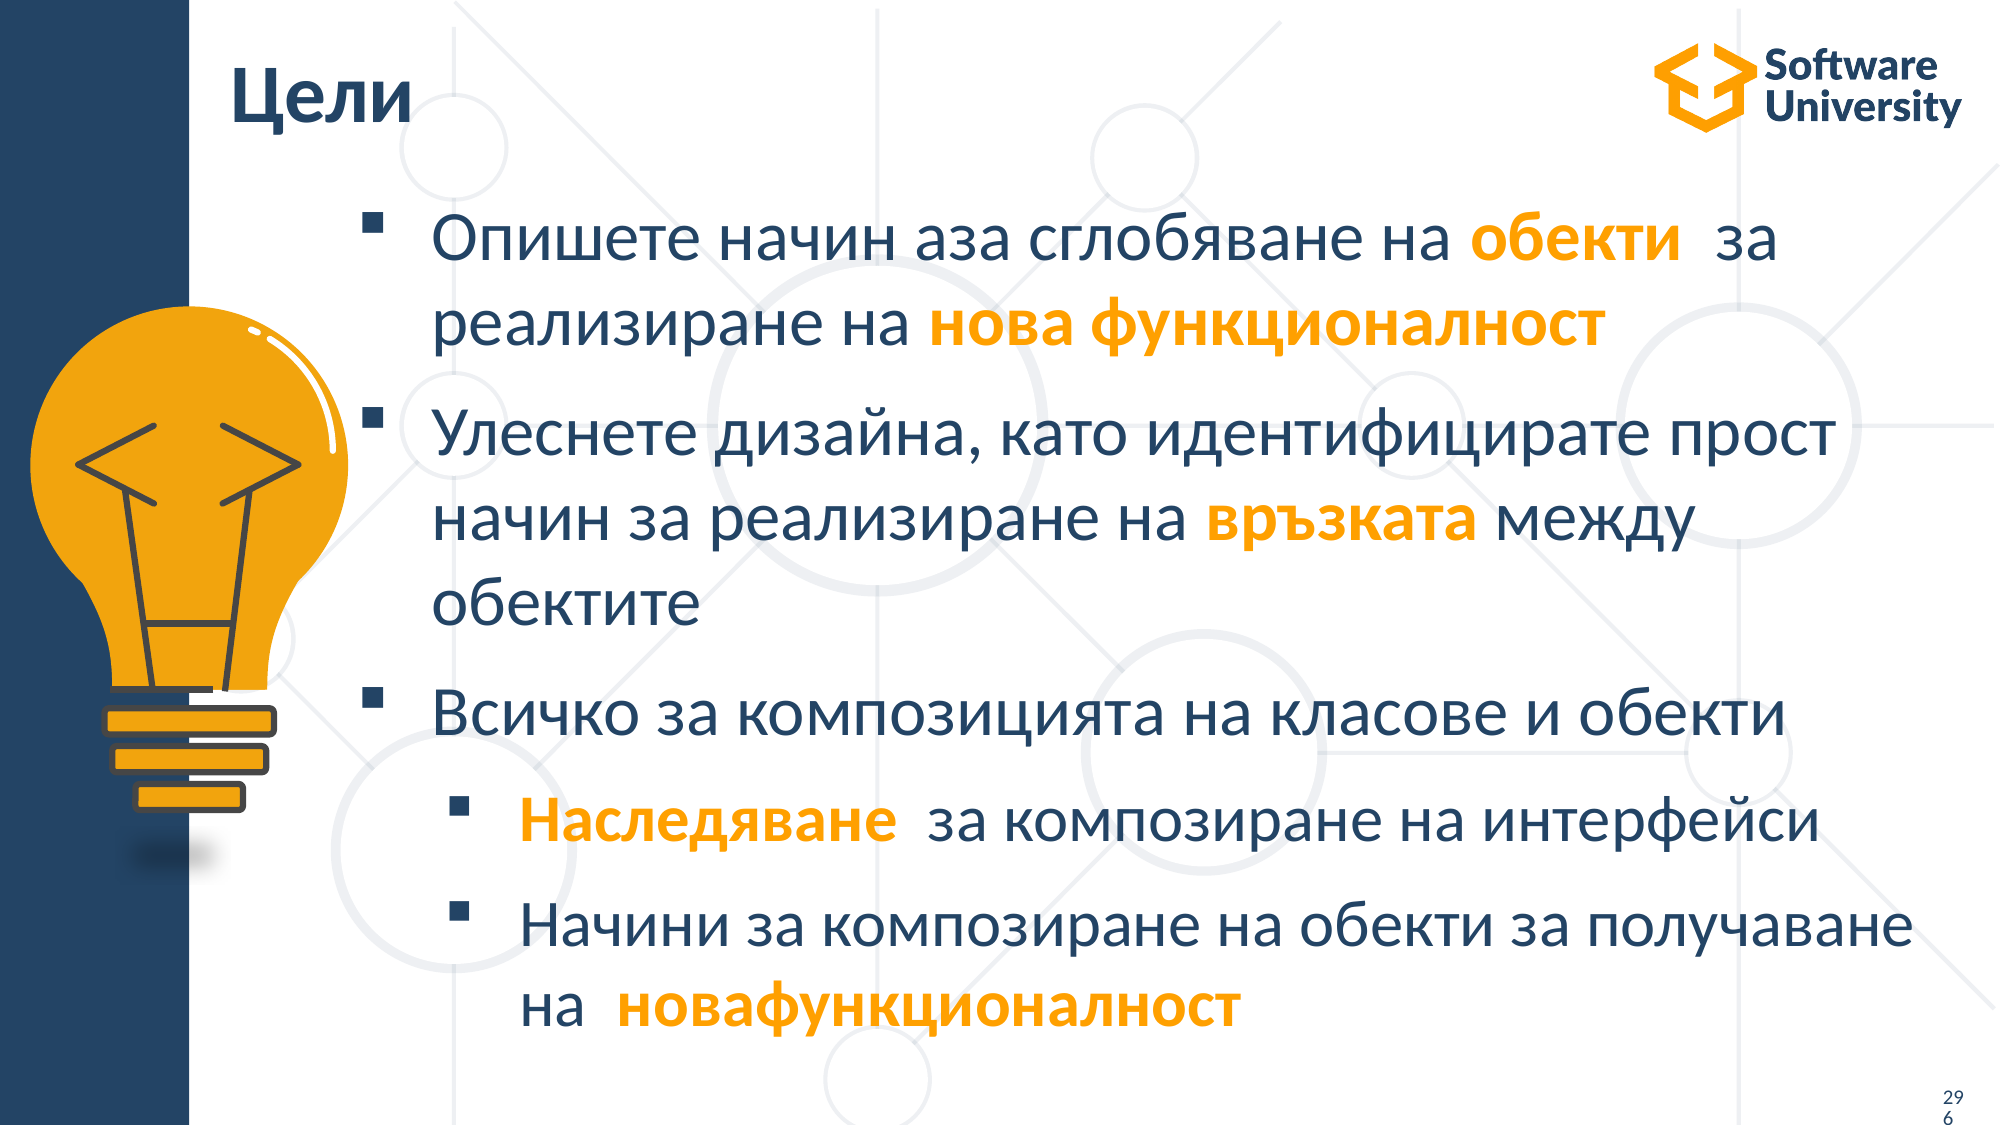

# Цели
Опишете начин аза сглобяване на обекти  за реализиране на нова функционалност
Улеснете дизайна, като идентифицирате прост начин за реализиране на връзката между обектите
Всичко за композицията на класове и обекти
Наследяване  за композиране на интерфейси
Начини за композиране на обекти за получаване на  новафункционалност
296